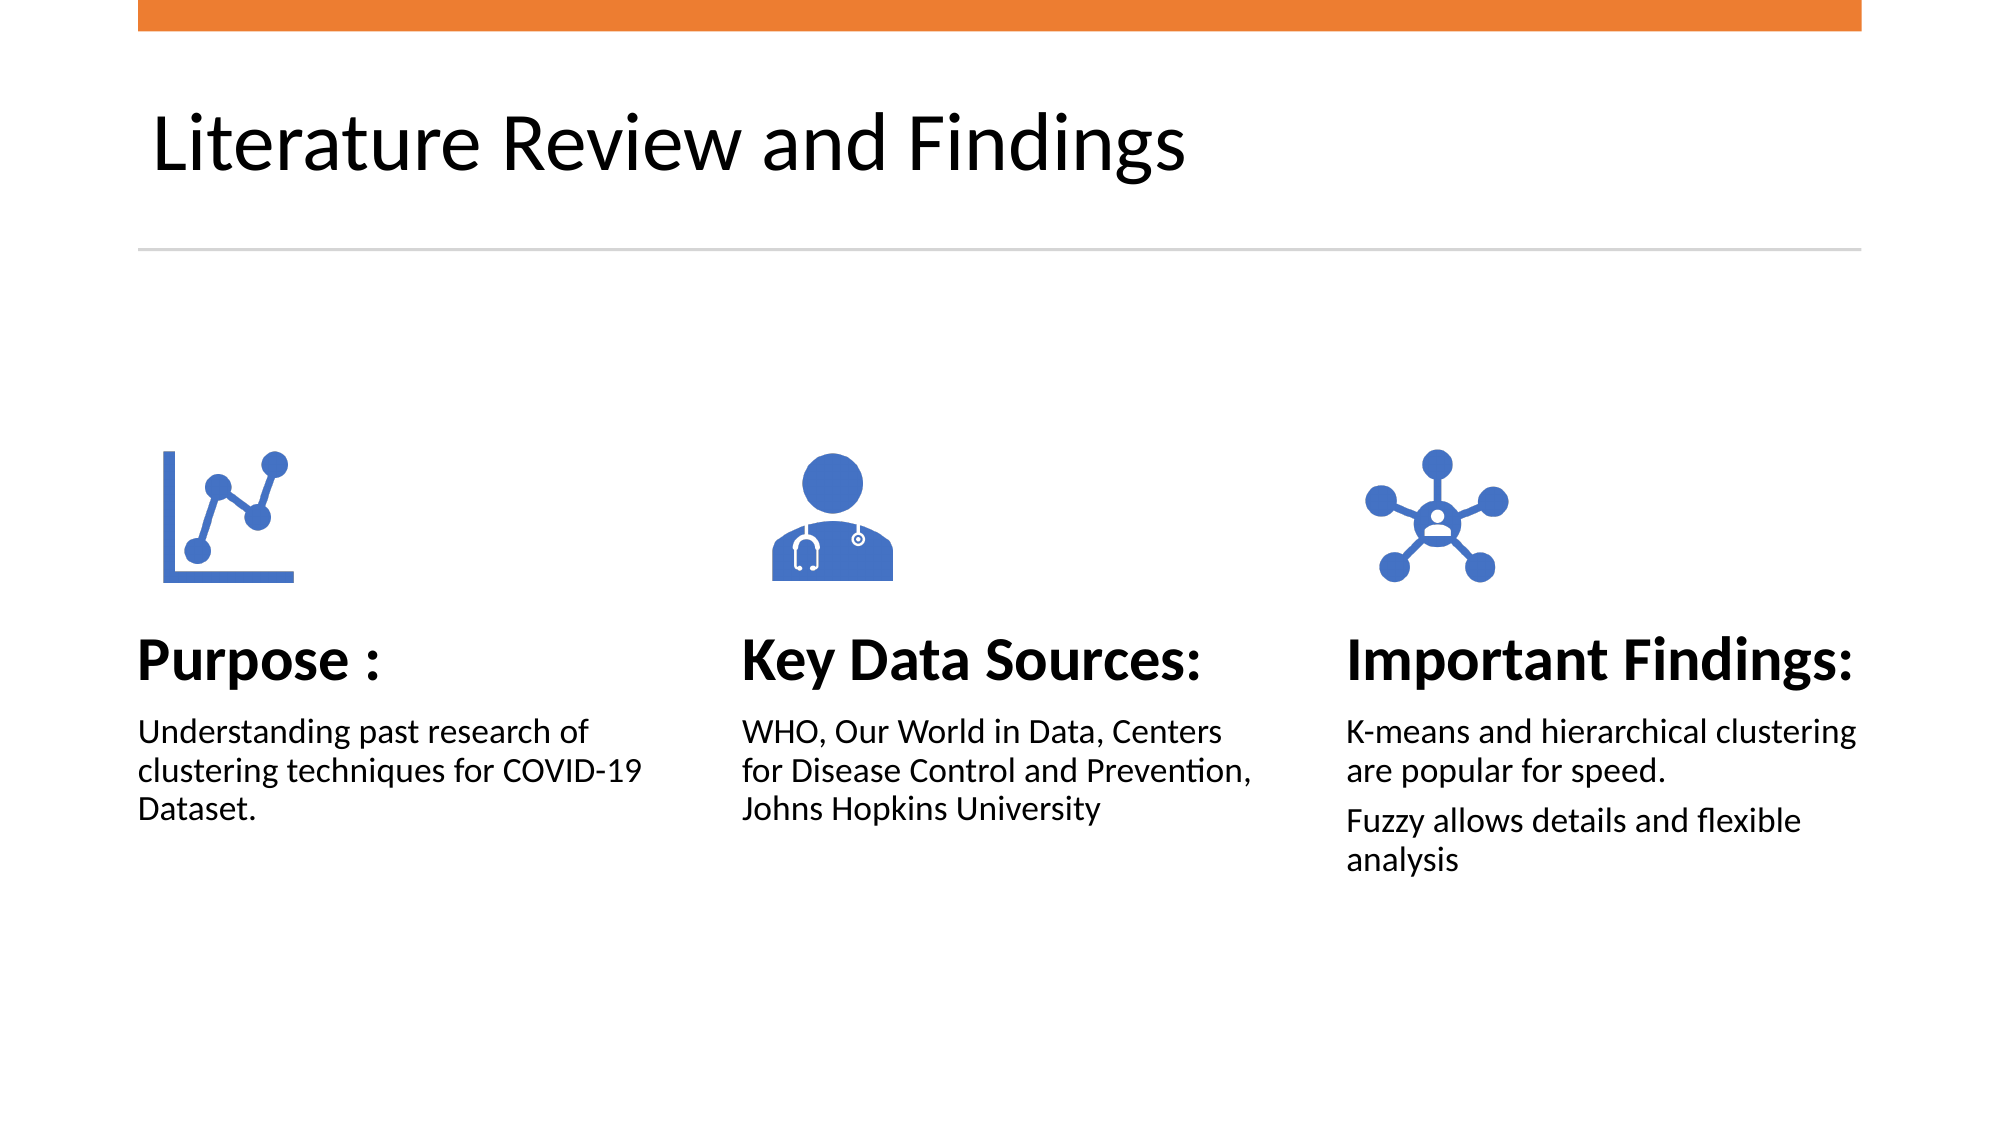

# Literature Review and Findings

Purpose :
Understanding past research of clustering techniques for COVID-19 Dataset.
Key Data Sources:
WHO, Our World in Data, Centers for Disease Control and Prevention, Johns Hopkins University
Important Findings:
K-means and hierarchical clustering are popular for speed.
Fuzzy allows details and flexible analysis
4